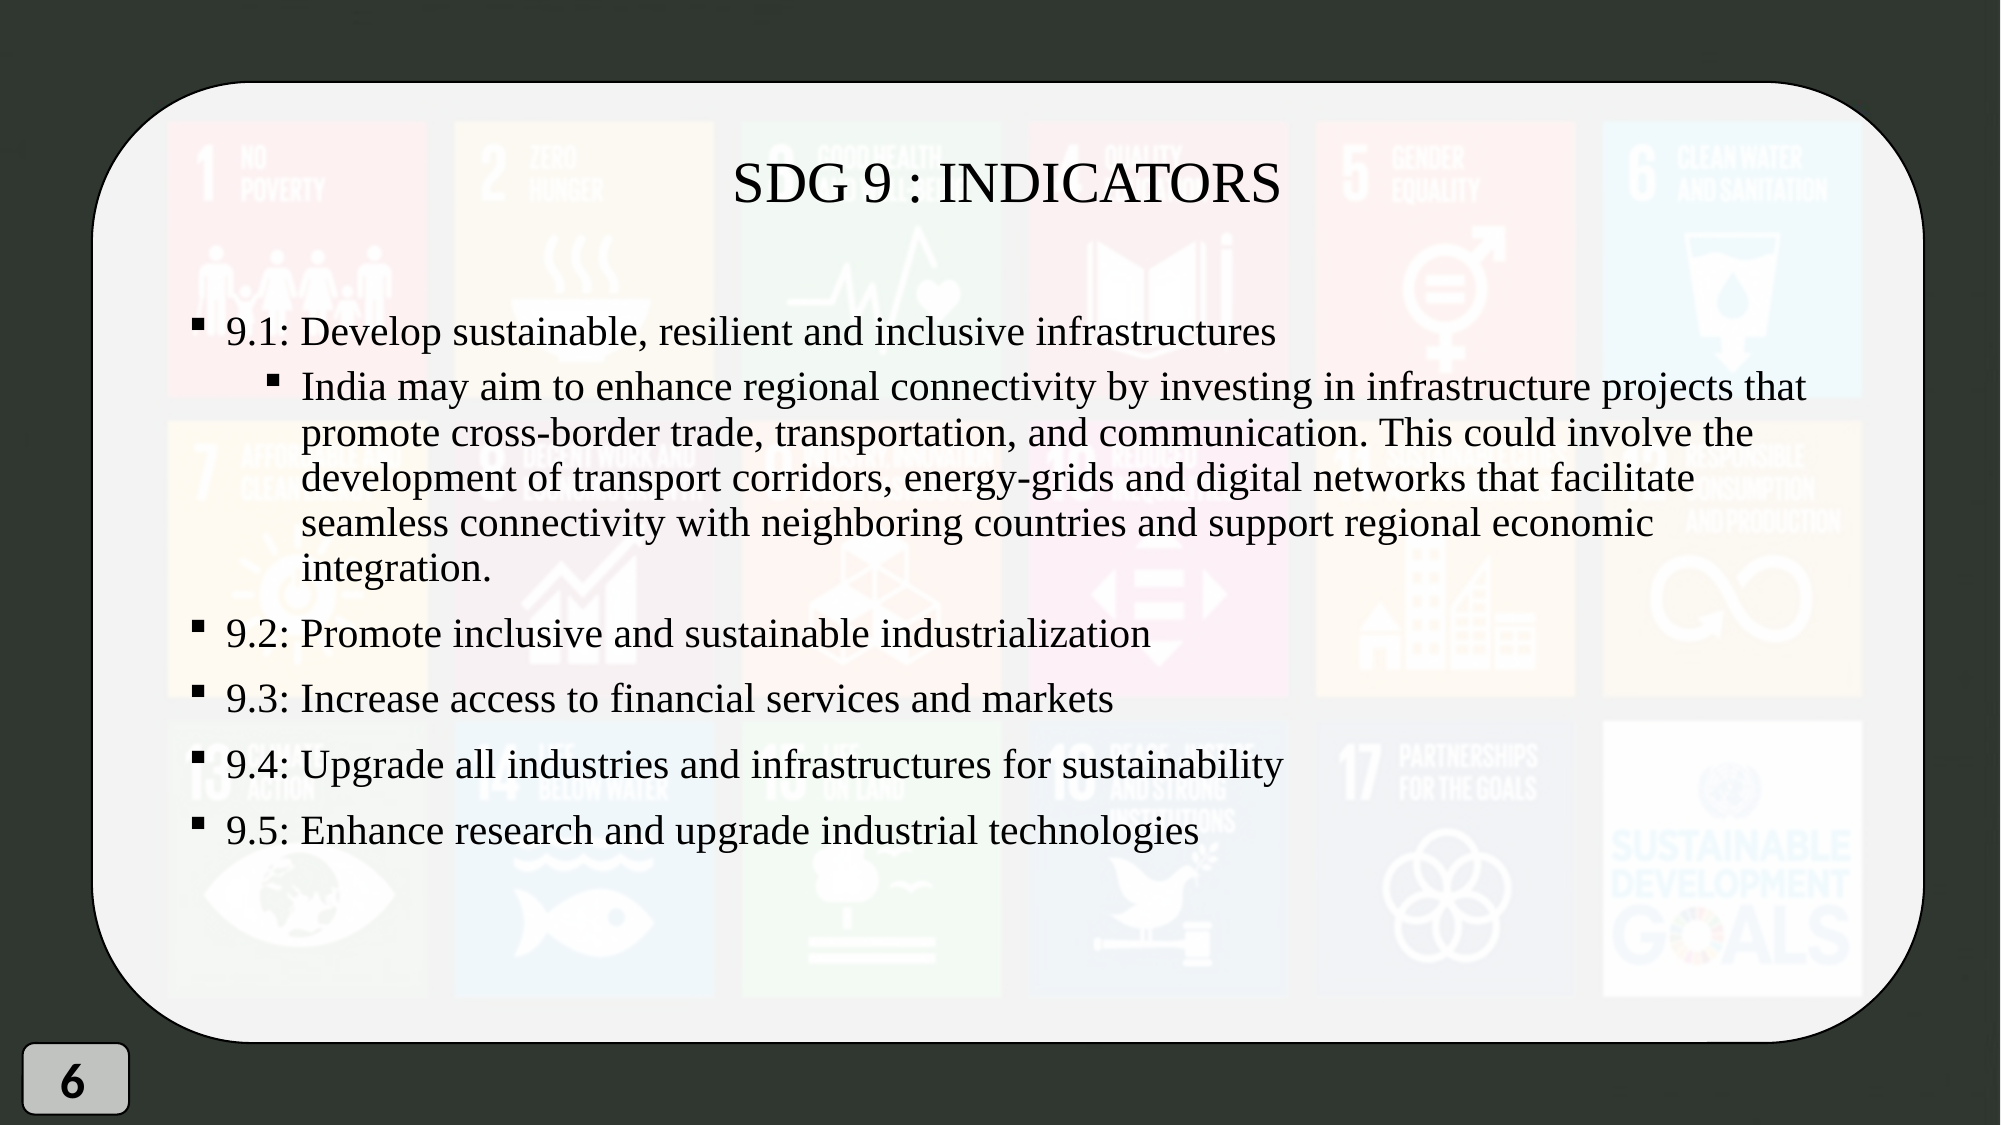

# SDG 9 : INDICATORS
9.1: Develop sustainable, resilient and inclusive infrastructures
India may aim to enhance regional connectivity by investing in infrastructure projects that promote cross-border trade, transportation, and communication. This could involve the development of transport corridors, energy-grids and digital networks that facilitate seamless connectivity with neighboring countries and support regional economic integration.
9.2: Promote inclusive and sustainable industrialization
9.3: Increase access to financial services and markets
9.4: Upgrade all industries and infrastructures for sustainability
9.5: Enhance research and upgrade industrial technologies
6